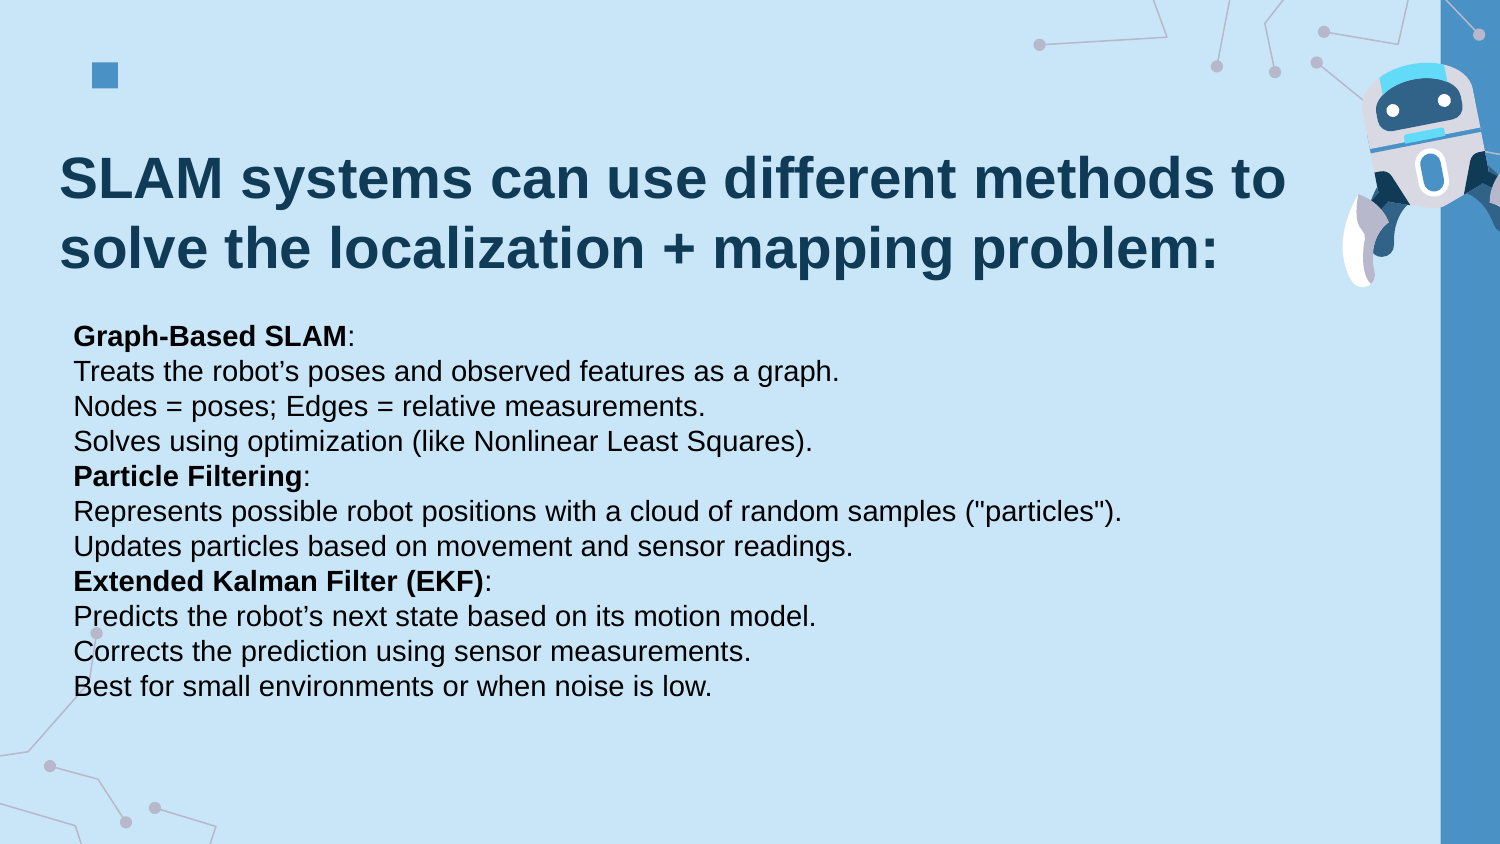

# SLAM systems can use different methods to solve the localization + mapping problem:
Graph-Based SLAM:
Treats the robot’s poses and observed features as a graph.
Nodes = poses; Edges = relative measurements.
Solves using optimization (like Nonlinear Least Squares).
Particle Filtering:
Represents possible robot positions with a cloud of random samples ("particles").
Updates particles based on movement and sensor readings.
Extended Kalman Filter (EKF):
Predicts the robot’s next state based on its motion model.
Corrects the prediction using sensor measurements.
Best for small environments or when noise is low.